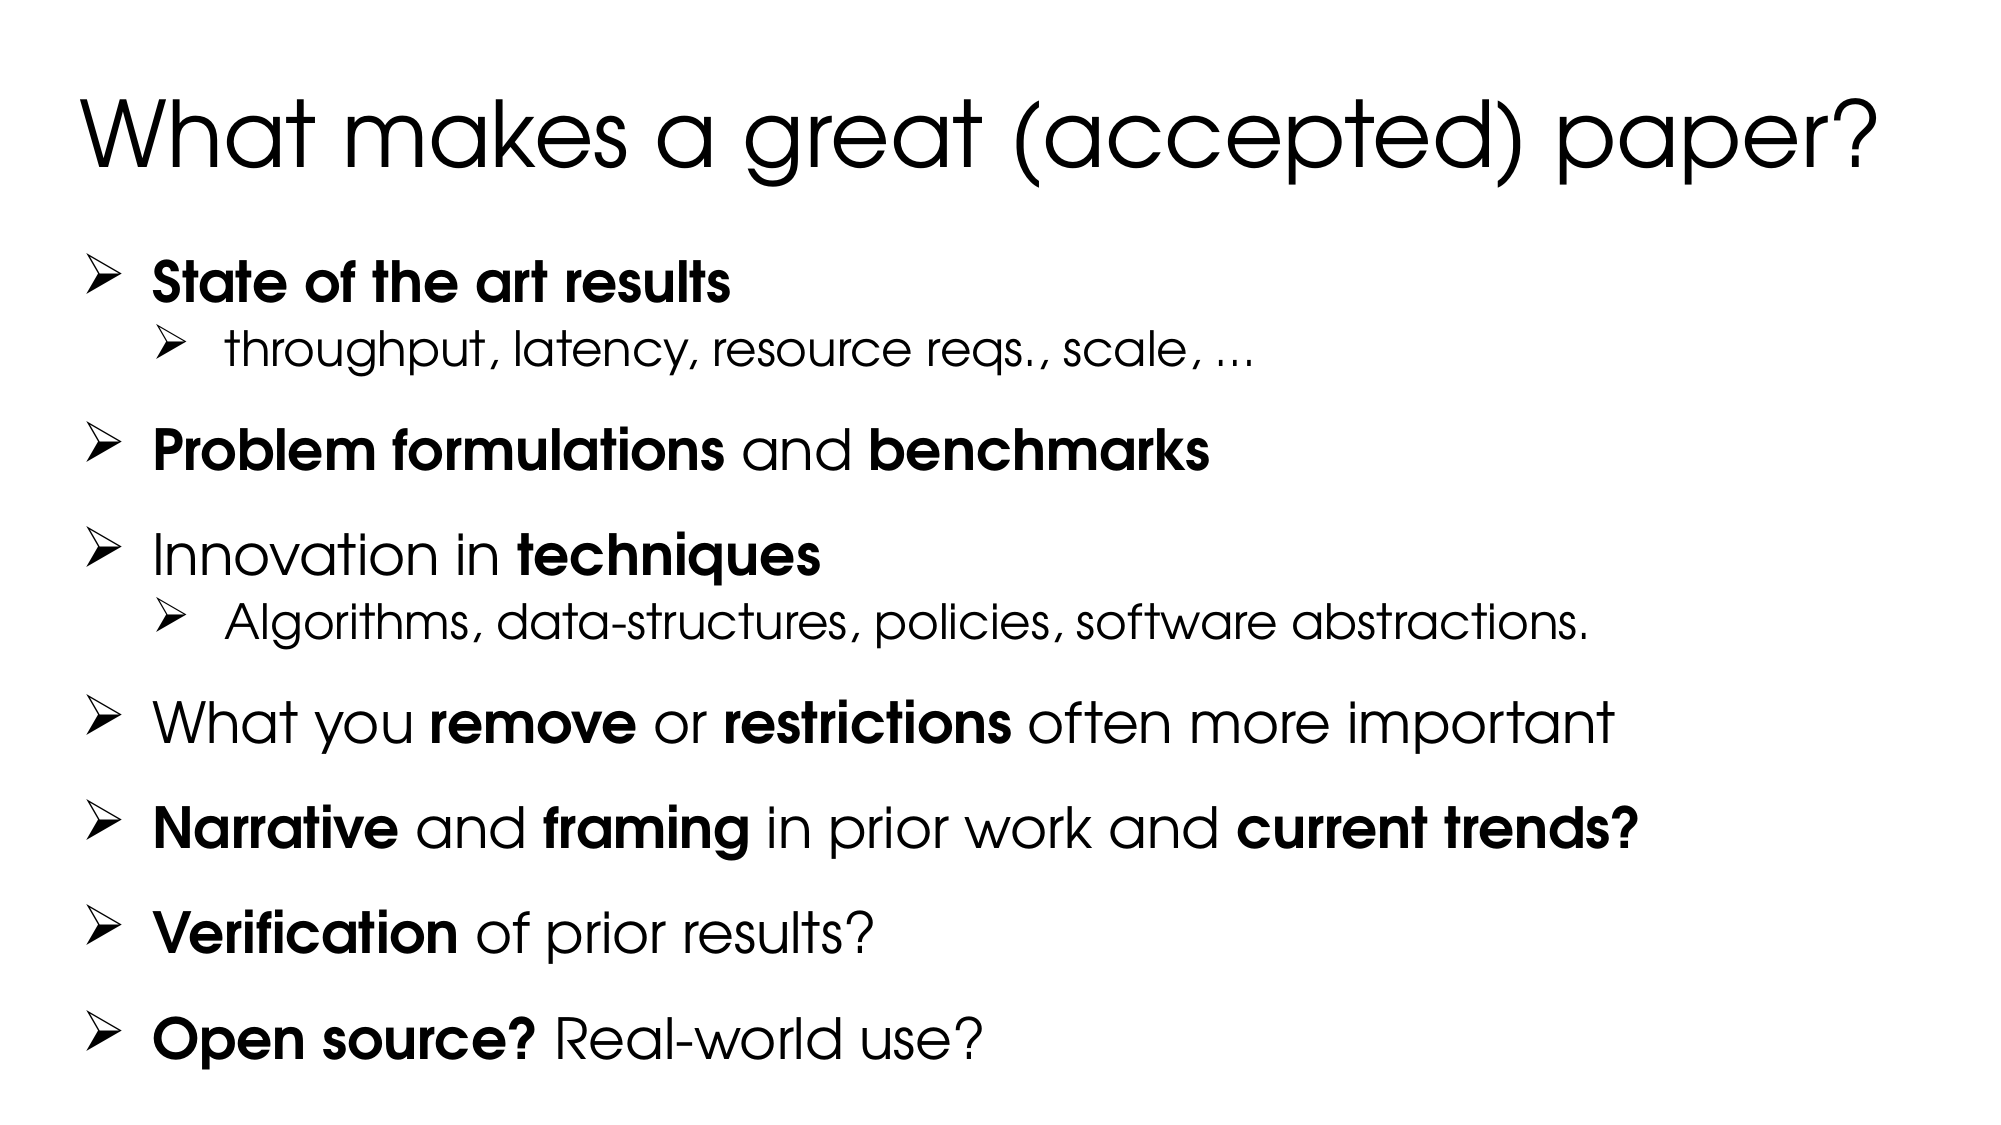

# What makes a great (accepted) paper?
State of the art results
throughput, latency, resource reqs., scale, …
Problem formulations and benchmarks
Innovation in techniques
Algorithms, data-structures, policies, software abstractions.
What you remove or restrictions often more important
Narrative and framing in prior work and current trends?
Verification of prior results?
Open source? Real-world use?